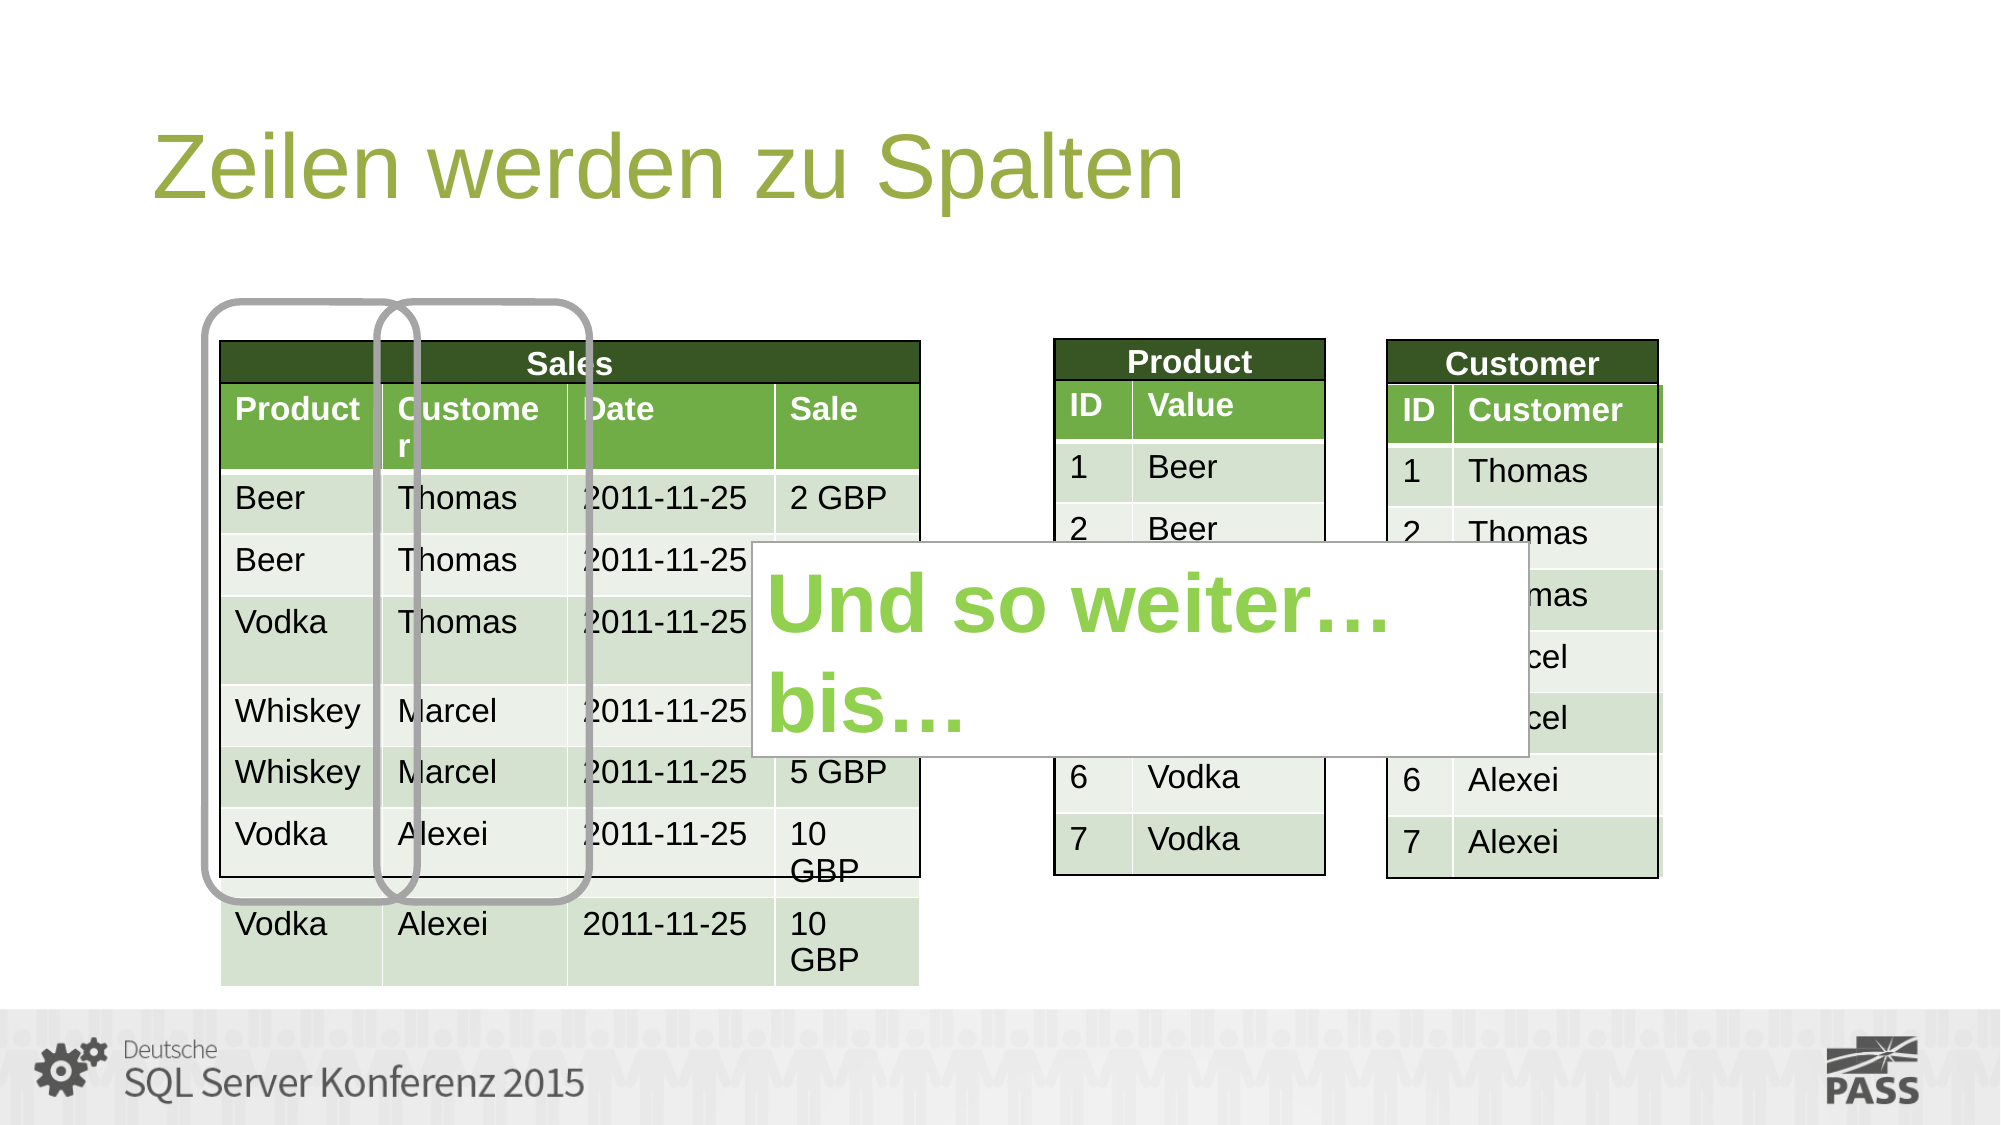

# Zeilen werden zu Spalten

Product
Customer
Sales
| ID | Value |
| --- | --- |
| 1 | Beer |
| 2 | Beer |
| 3 | Vodka |
| 4 | Whiskey |
| 5 | Whiskey |
| 6 | Vodka |
| 7 | Vodka |

| Product | Customer | Date | Sale |
| --- | --- | --- | --- |
| Beer | Thomas | 2011-11-25 | 2 GBP |
| Beer | Thomas | 2011-11-25 | 2 GBP |
| Vodka | Thomas | 2011-11-25 | 10 GBP |
| Whiskey | Marcel | 2011-11-25 | 5 GBP |
| Whiskey | Marcel | 2011-11-25 | 5 GBP |
| Vodka | Alexei | 2011-11-25 | 10 GBP |
| Vodka | Alexei | 2011-11-25 | 10 GBP |

| ID | Customer |
| --- | --- |
| 1 | Thomas |
| 2 | Thomas |
| 3 | Thomas |
| 4 | Marcel |
| 5 | Marcel |
| 6 | Alexei |
| 7 | Alexei |
Und so weiter… bis…